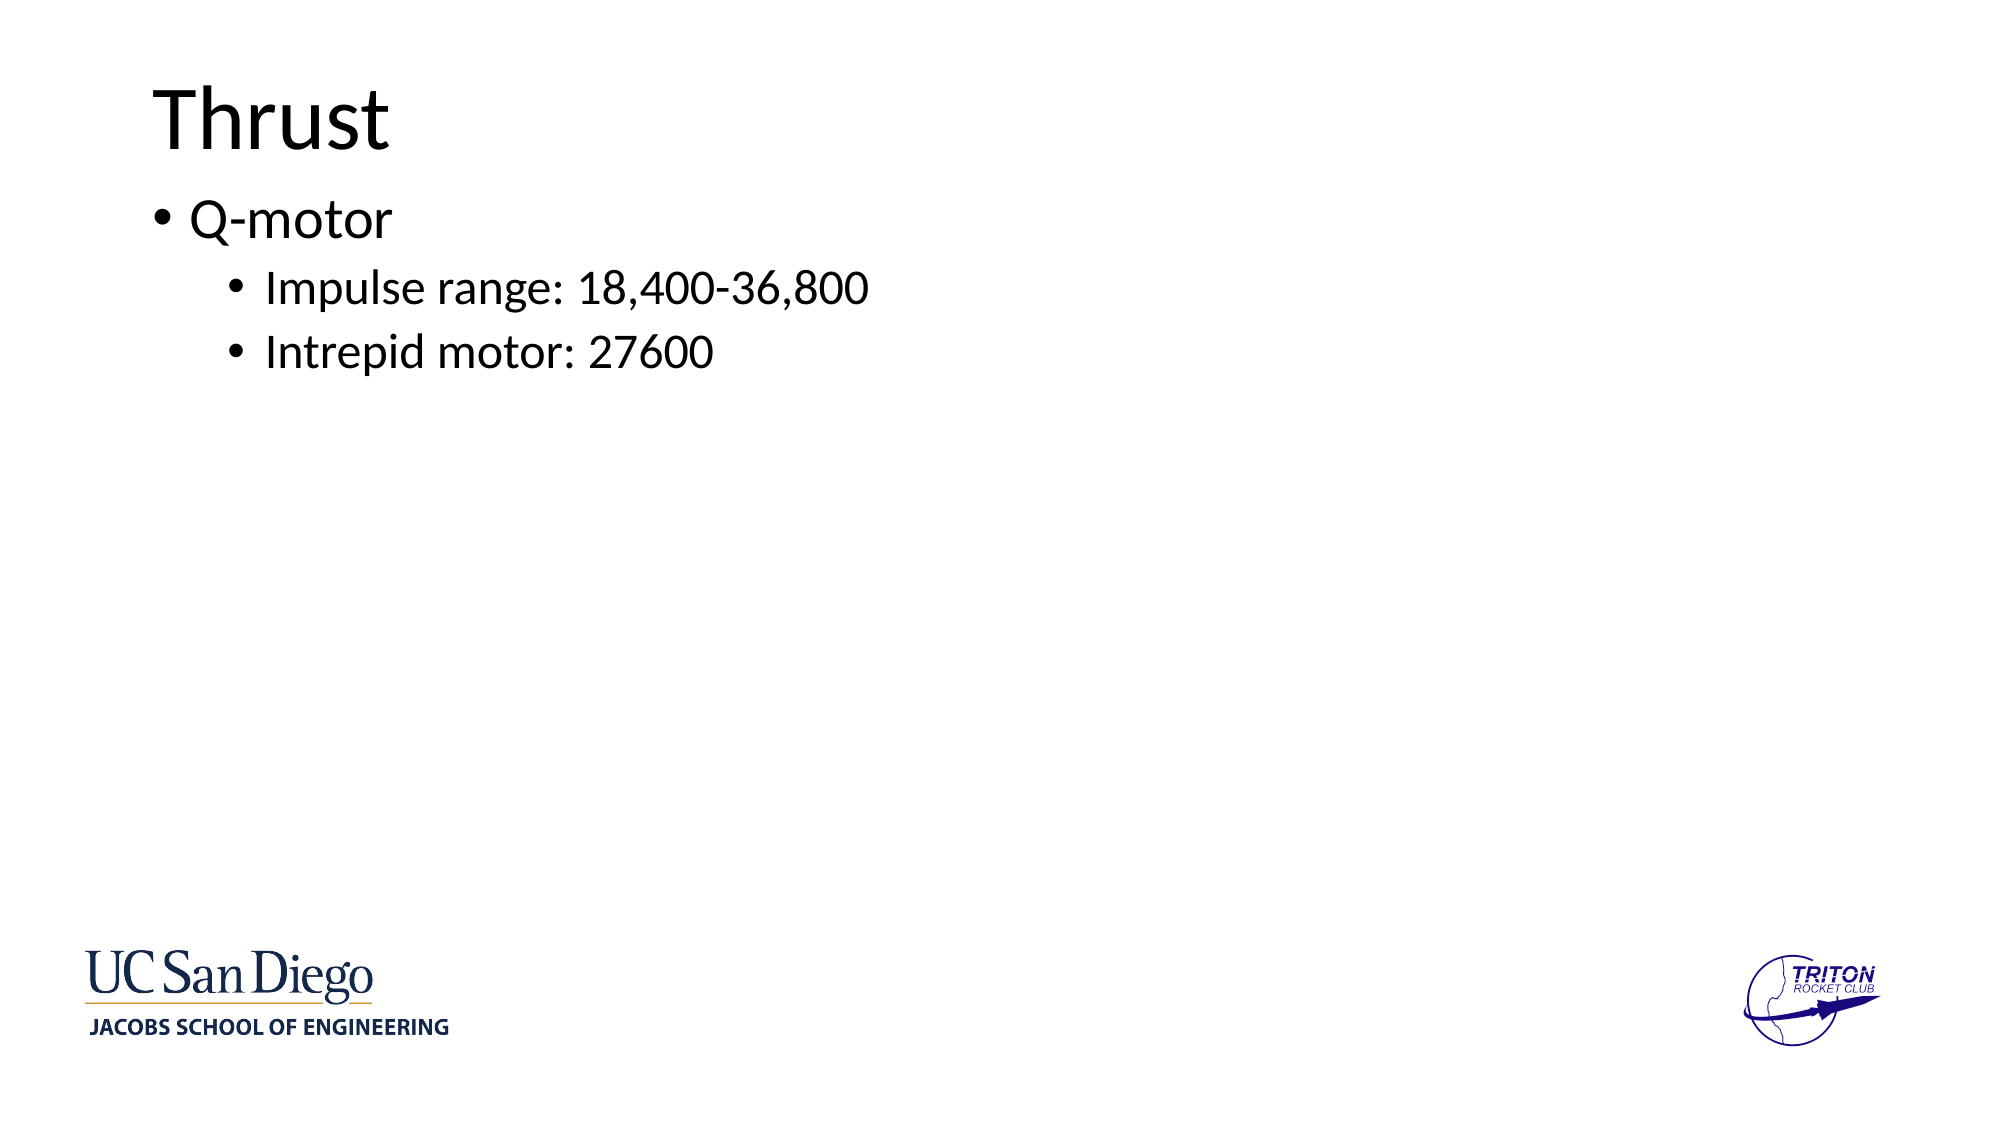

# Thrust
Q-motor
Impulse range: 18,400-36,800
Intrepid motor: 27600